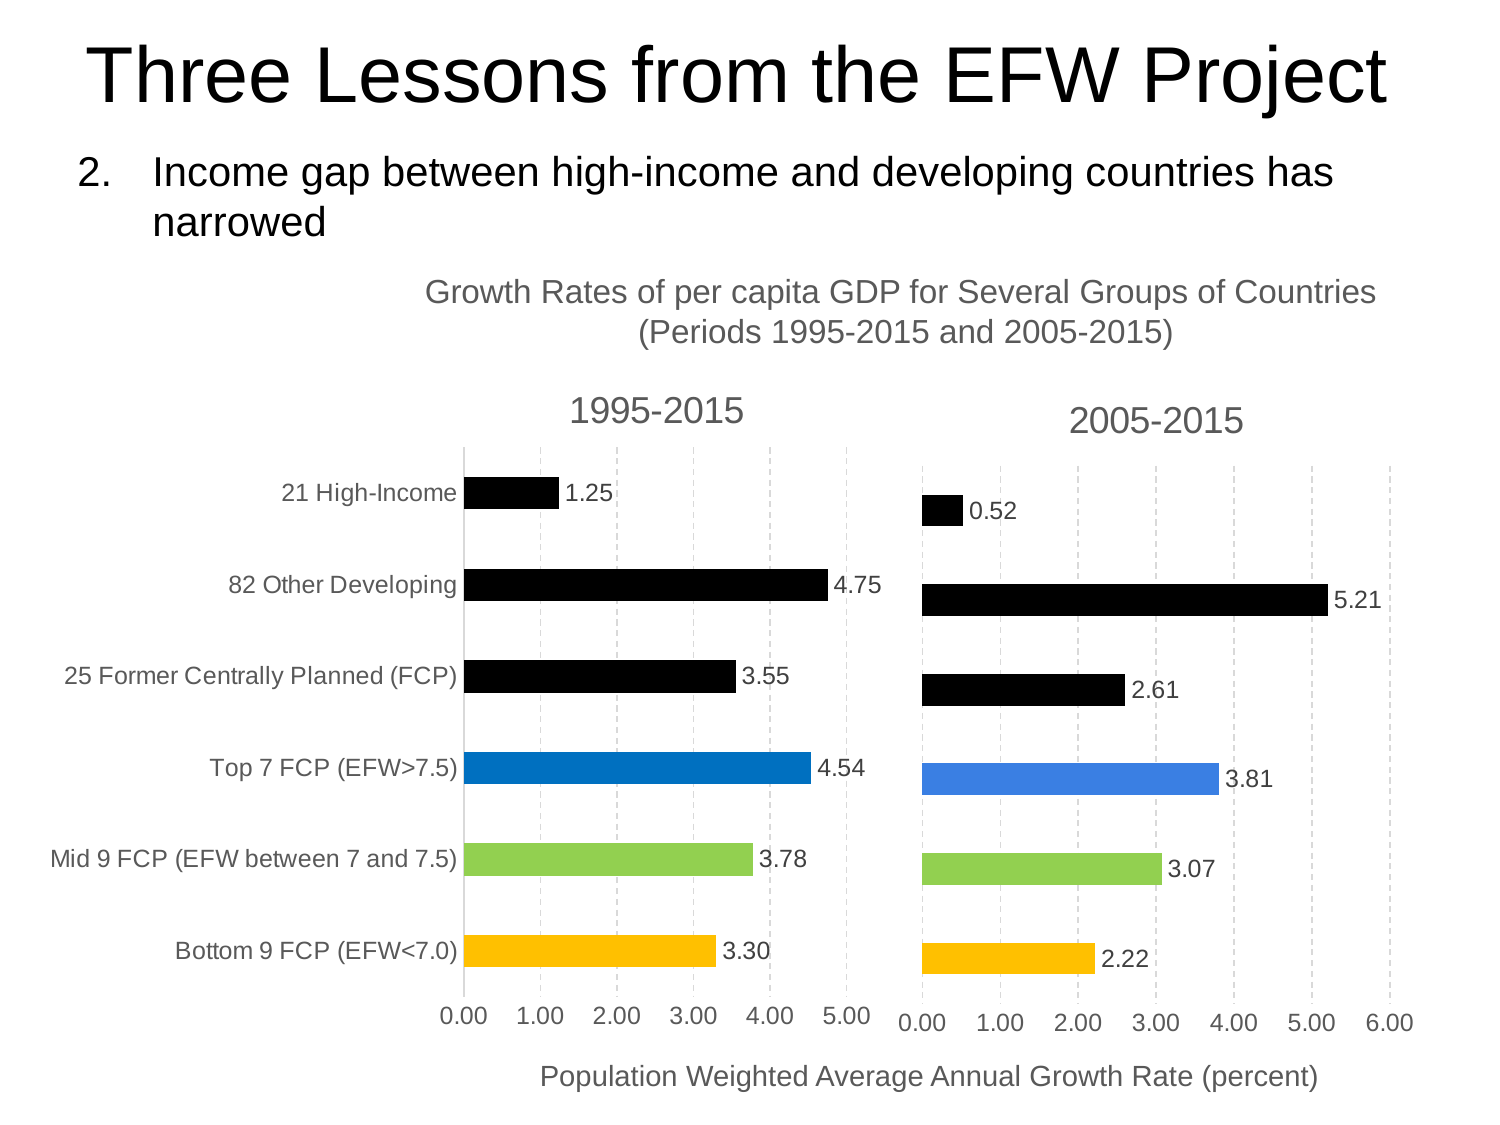

Three Lessons from the EFW Project
Income gap between high-income and developing countries has narrowed
Growth Rates of per capita GDP for Several Groups of Countries
(Periods 1995-2015 and 2005-2015)

### Chart: 2005-2015

| Category | 2005-2015 |
|---|---|
| Bottm 9 FCP (EFW<7.5) | 2.216201 |
| Mid 9 FCP (EFW between 7 and 7.5) | 3.071239 |
| Top 7 FCP (EFW>7.5) | 3.811656 |
| 25 Former Centrally Planned (FCP) | 2.605142 |
| 82 Other Developing | 5.206506 |
| 21 High-Income | 0.5237131 |

### Chart: 1995-2015

| Category | 1995-2015 |
|---|---|
| Bottom 9 FCP (EFW<7.0) | 3.299679 |
| Mid 9 FCP (EFW between 7 and 7.5) | 3.778198 |
| Top 7 FCP (EFW>7.5) | 4.540017 |
| 25 Former Centrally Planned (FCP) | 3.552238 |
| 82 Other Developing | 4.751009 |
| 21 High-Income | 1.245141 |
Population Weighted Average Annual Growth Rate (percent)